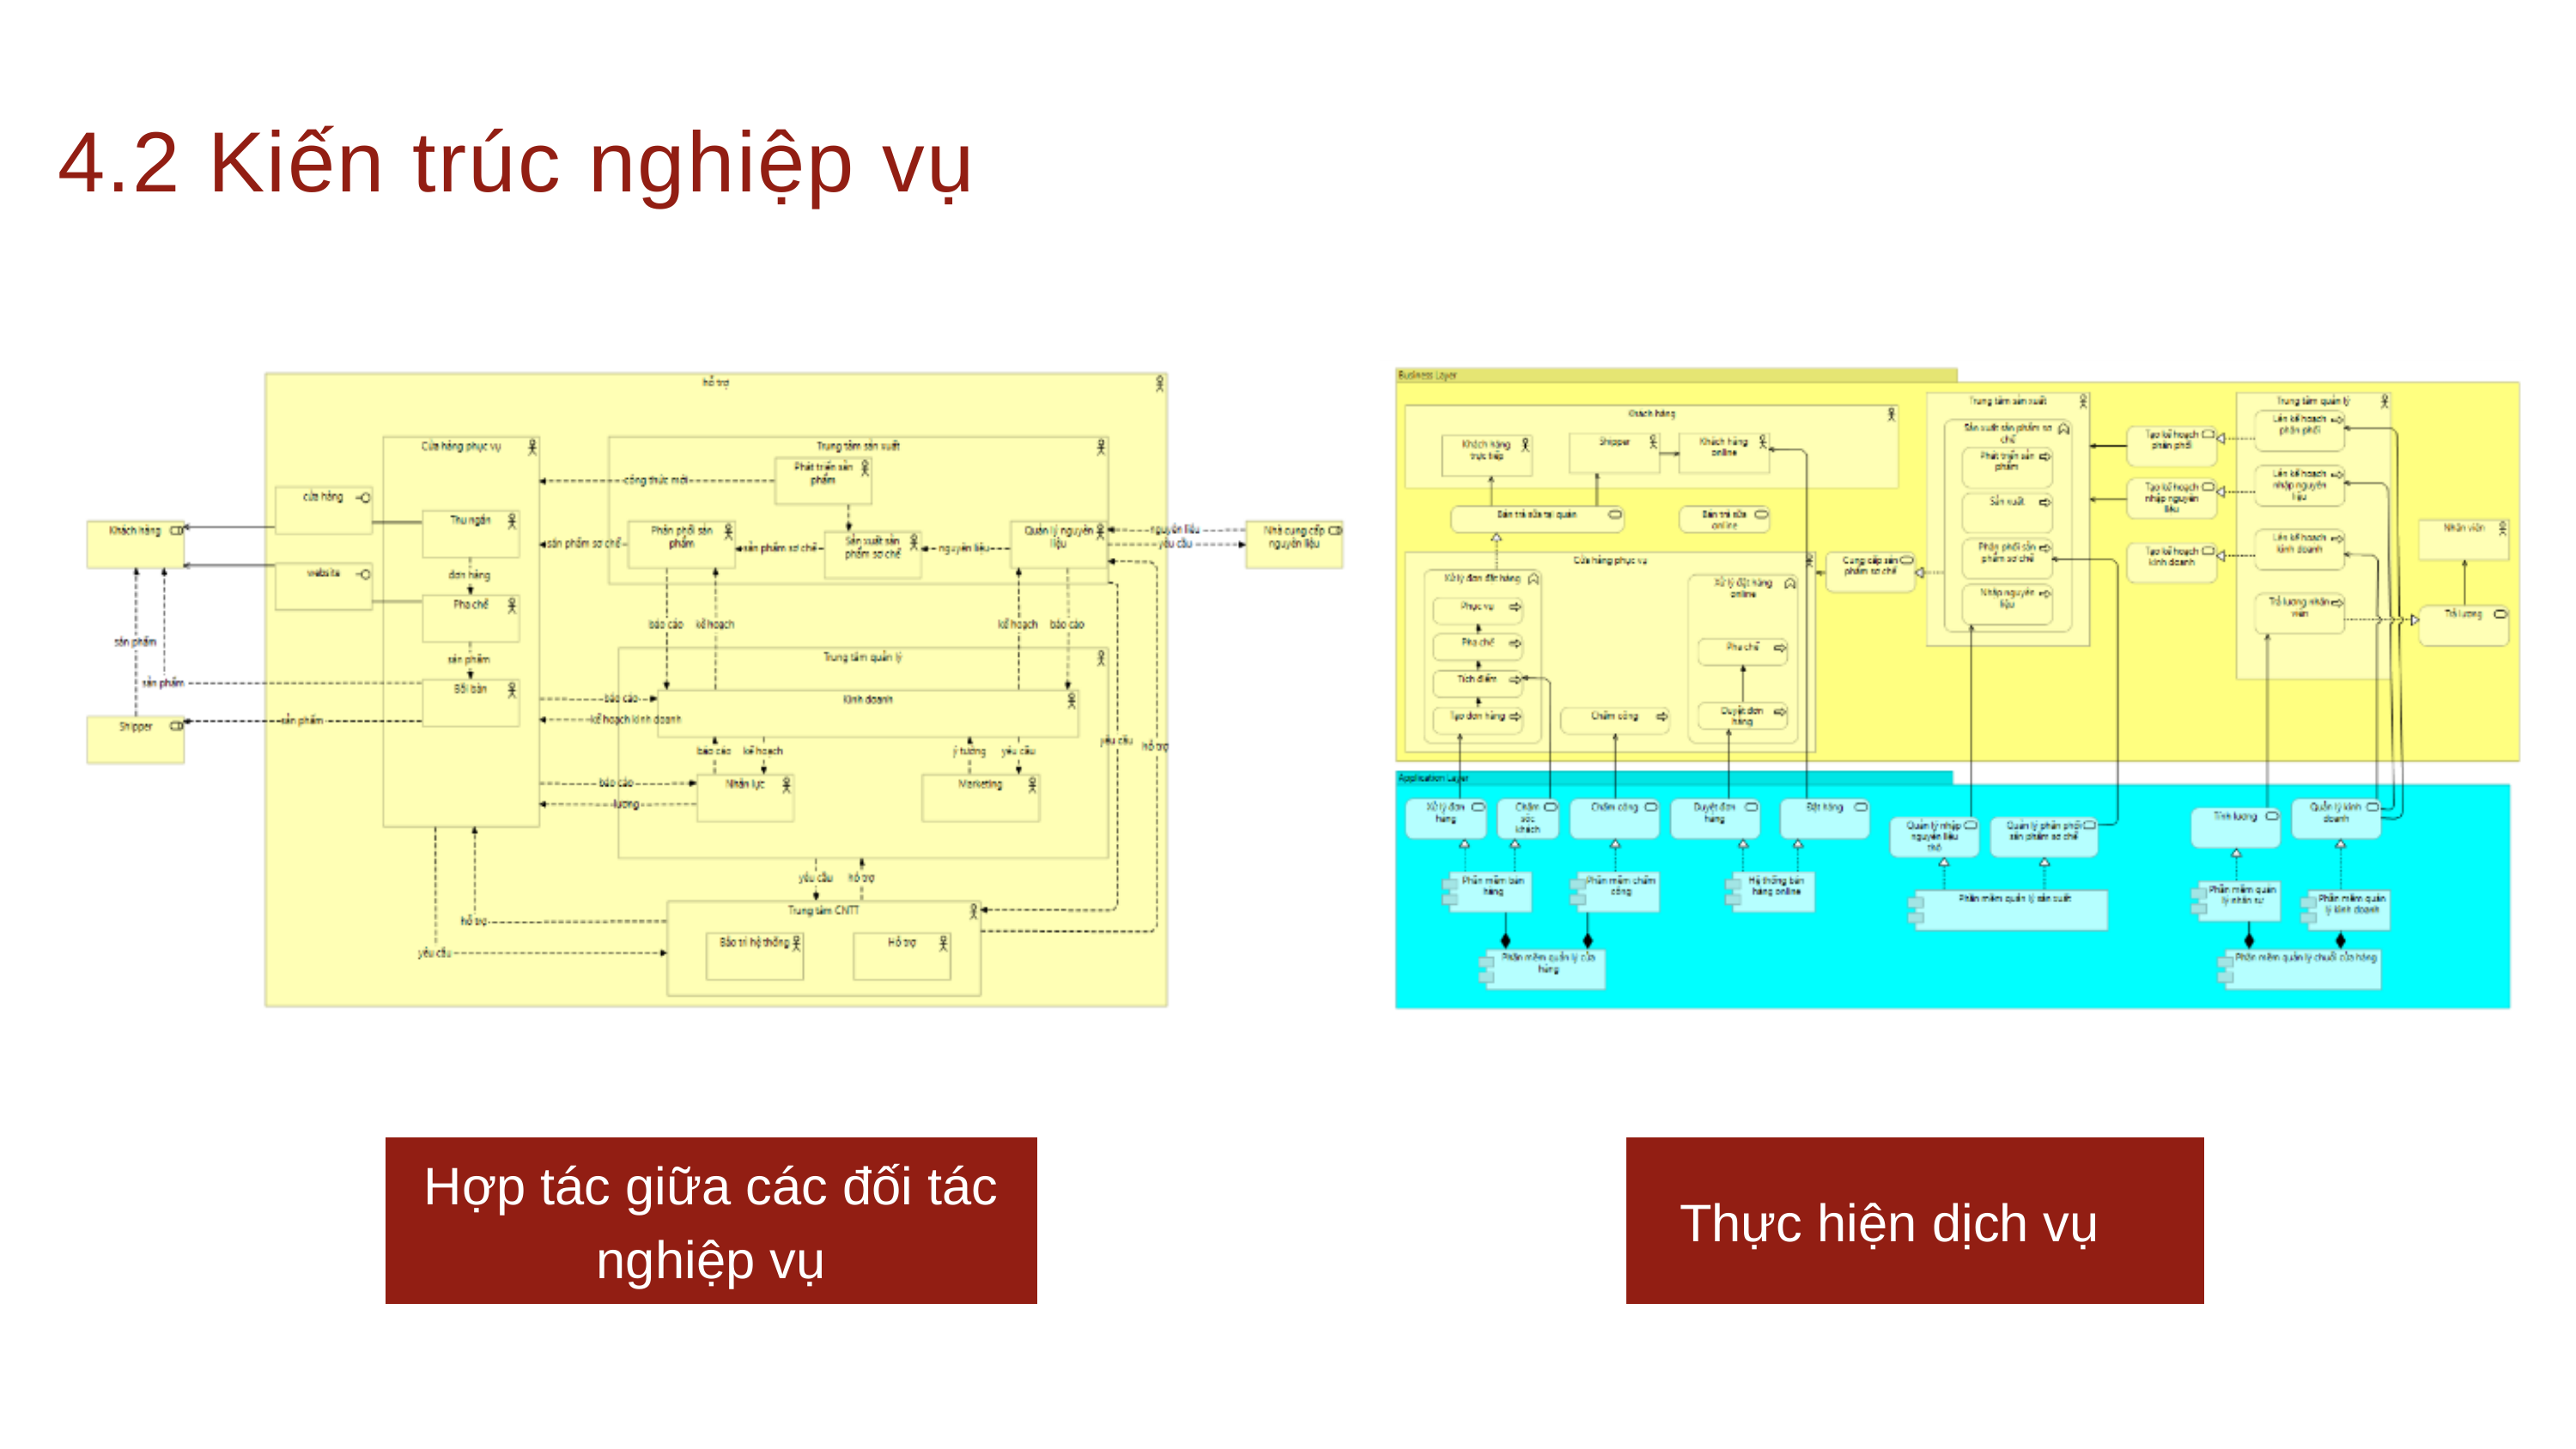

4.2 Kiến trúc nghiệp vụ

Hợp tác giữa các đối tác nghiệp vụ

Thực hiện dịch vụ